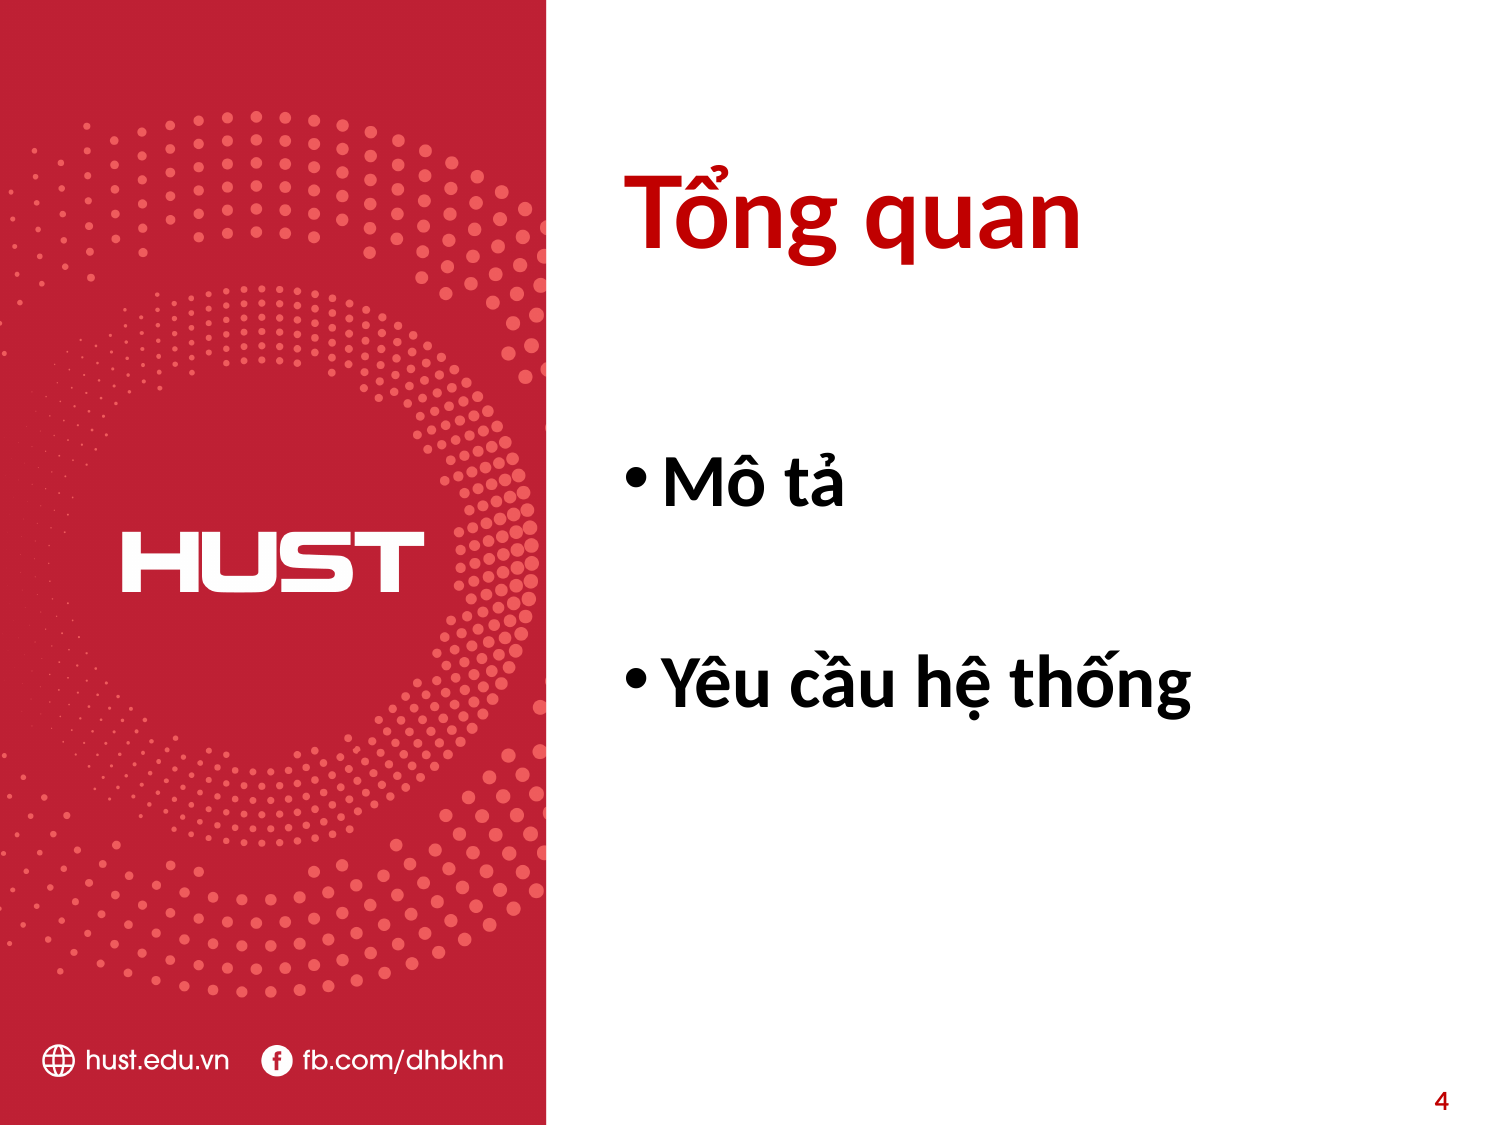

Tổng quan
Mô tả
Yêu cầu hệ thống

4